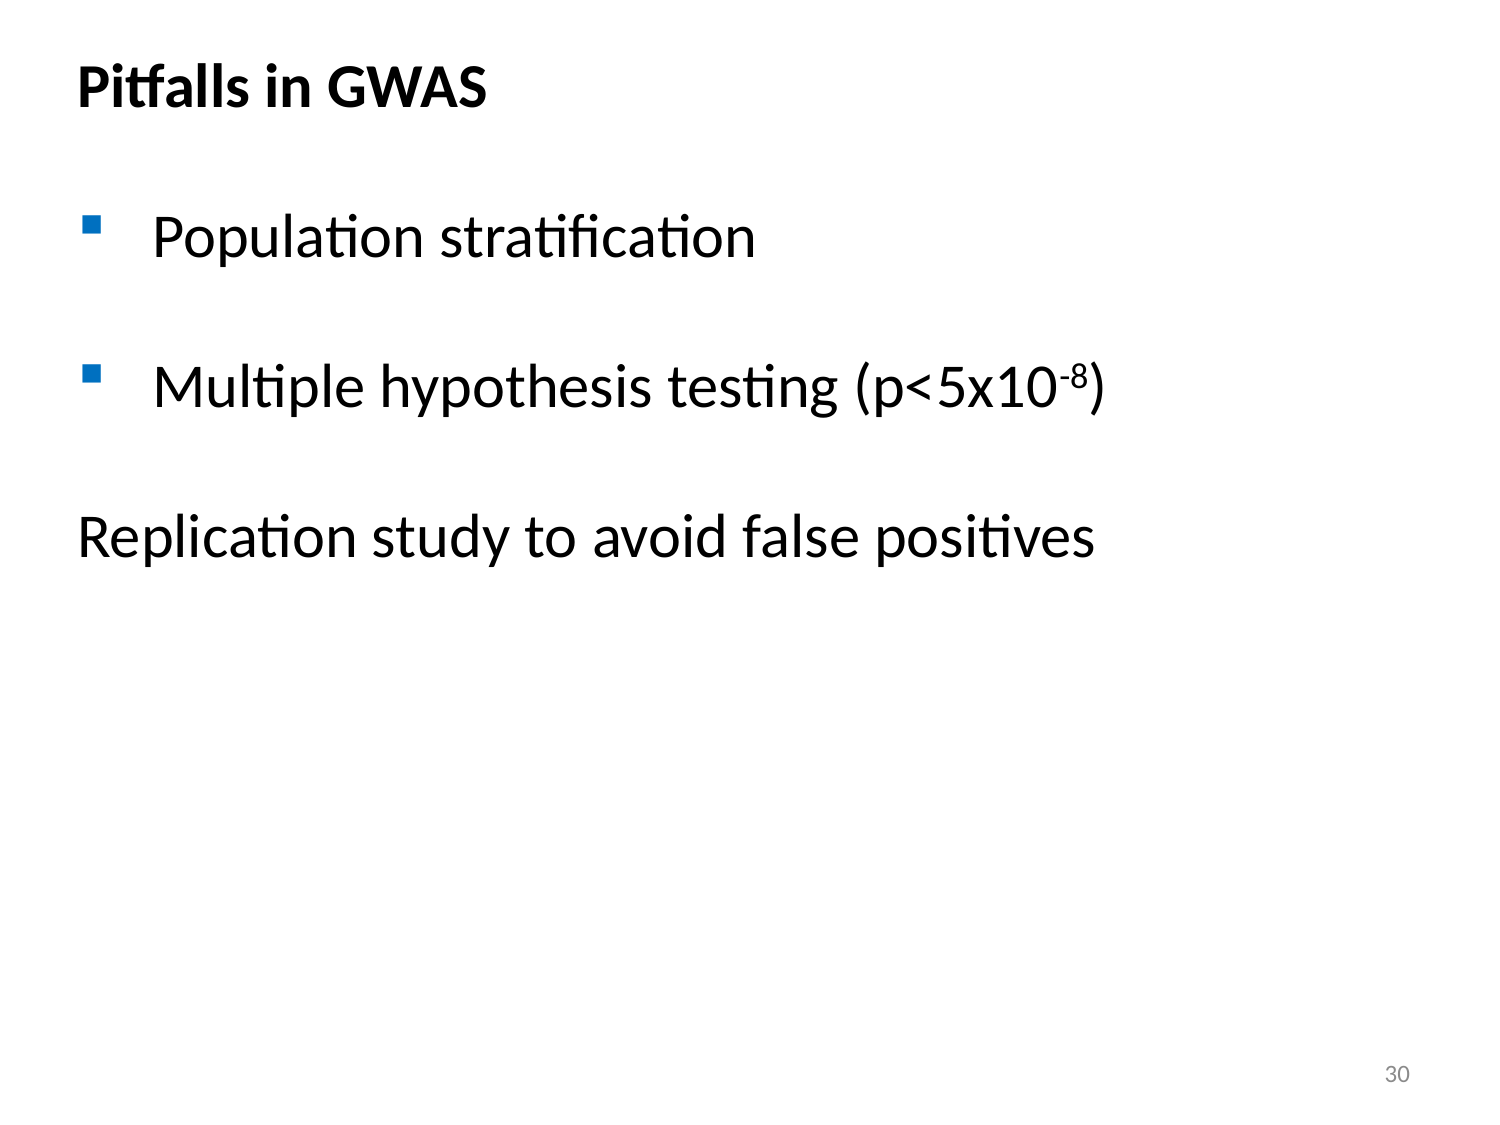

Pitfalls in GWAS

Population stratification

Multiple hypothesis testing (p<5x10-8)

Replication study to avoid false positives
30